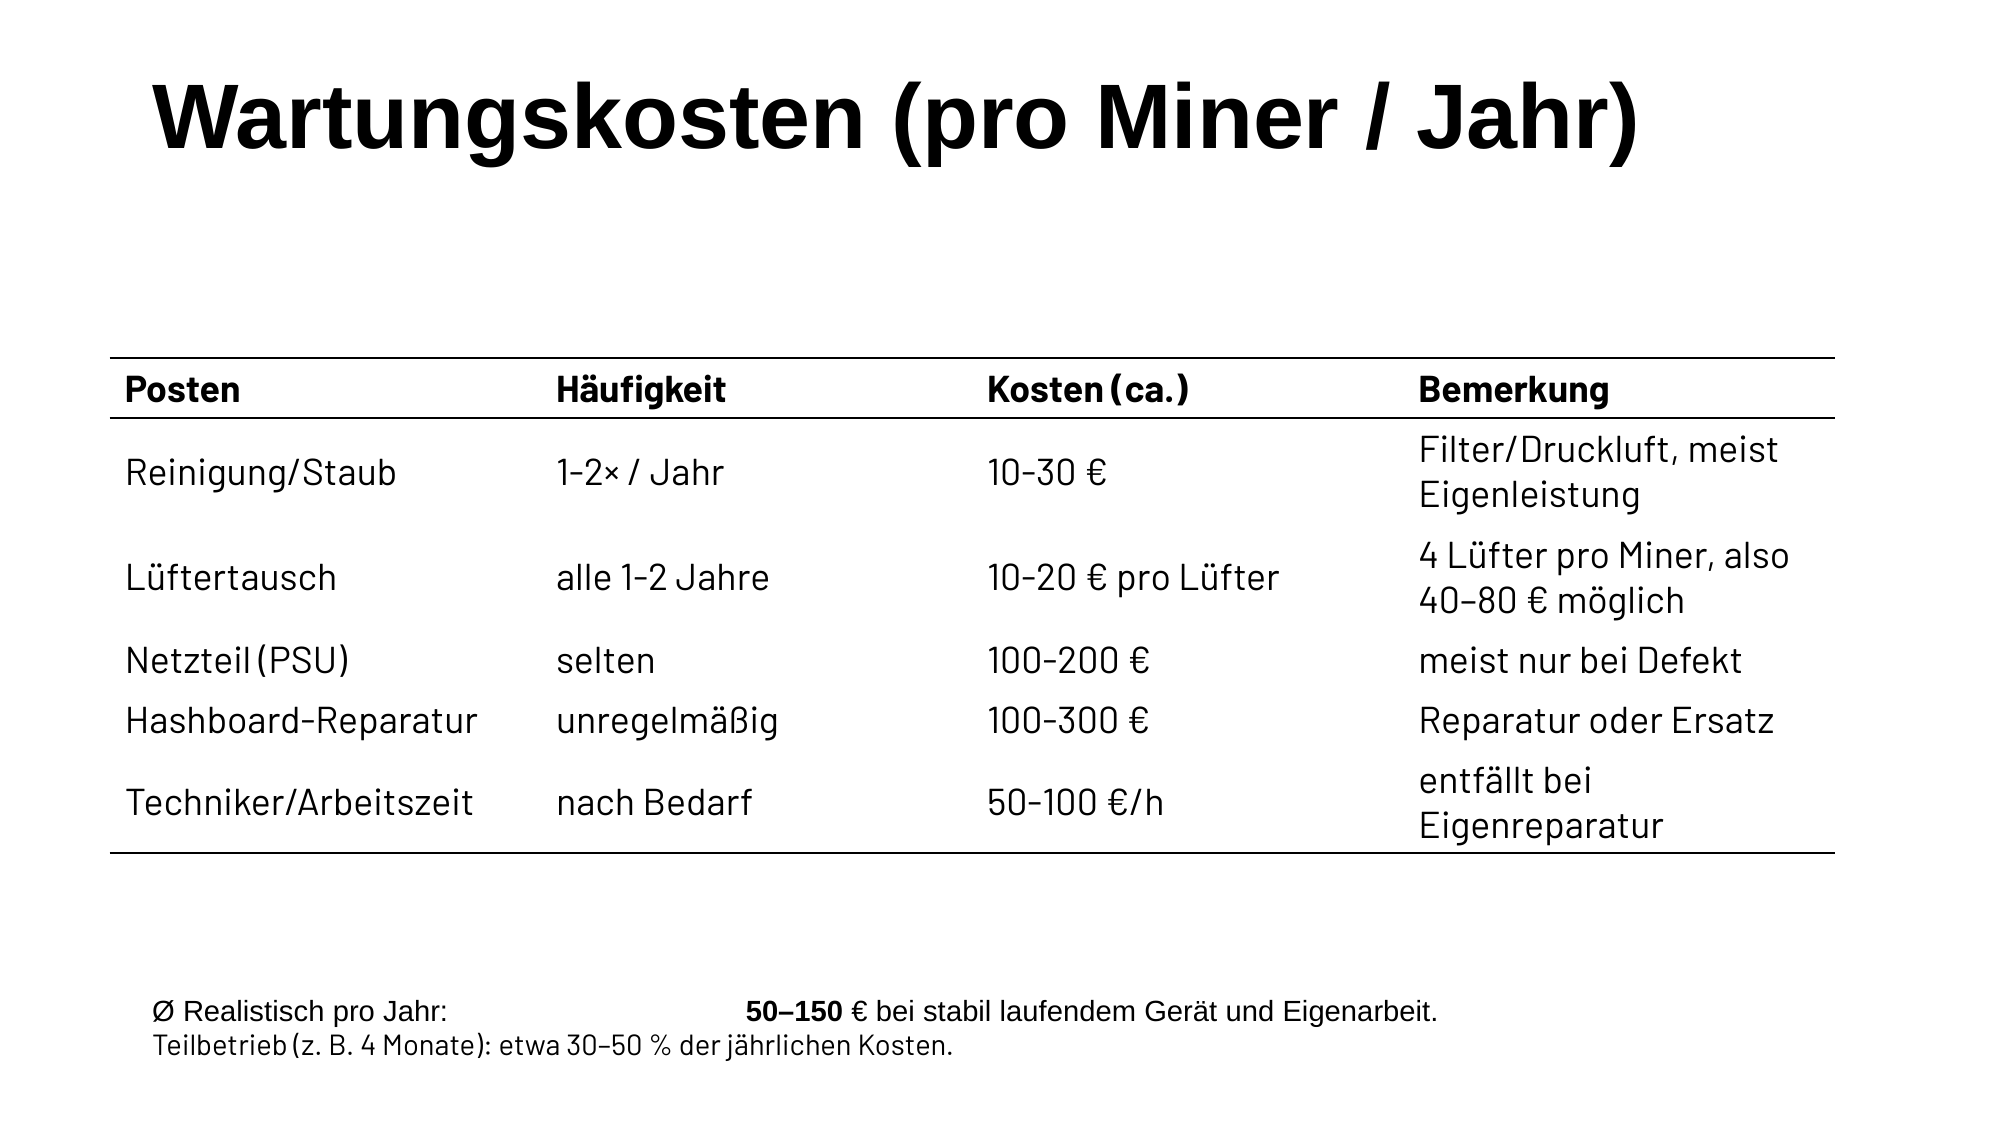

# Wartungskosten (pro Miner / Jahr)
| Posten | Häufigkeit | Kosten (ca.) | Bemerkung |
| --- | --- | --- | --- |
| Reinigung/Staub | 1-2× / Jahr | 10-30 € | Filter/Druckluft, meist Eigenleistung |
| Lüftertausch | alle 1-2 Jahre | 10-20 € pro Lüfter | 4 Lüfter pro Miner, also 40–80 € möglich |
| Netzteil (PSU) | selten | 100-200 € | meist nur bei Defekt |
| Hashboard-Reparatur | unregelmäßig | 100-300 € | Reparatur oder Ersatz |
| Techniker/Arbeitszeit | nach Bedarf | 50-100 €/h | entfällt bei Eigenreparatur |
Ø Realistisch pro Jahr:                                    50–150 € bei stabil laufendem Gerät und Eigenarbeit.
Teilbetrieb (z. B. 4 Monate): etwa 30–50 % der jährlichen Kosten.